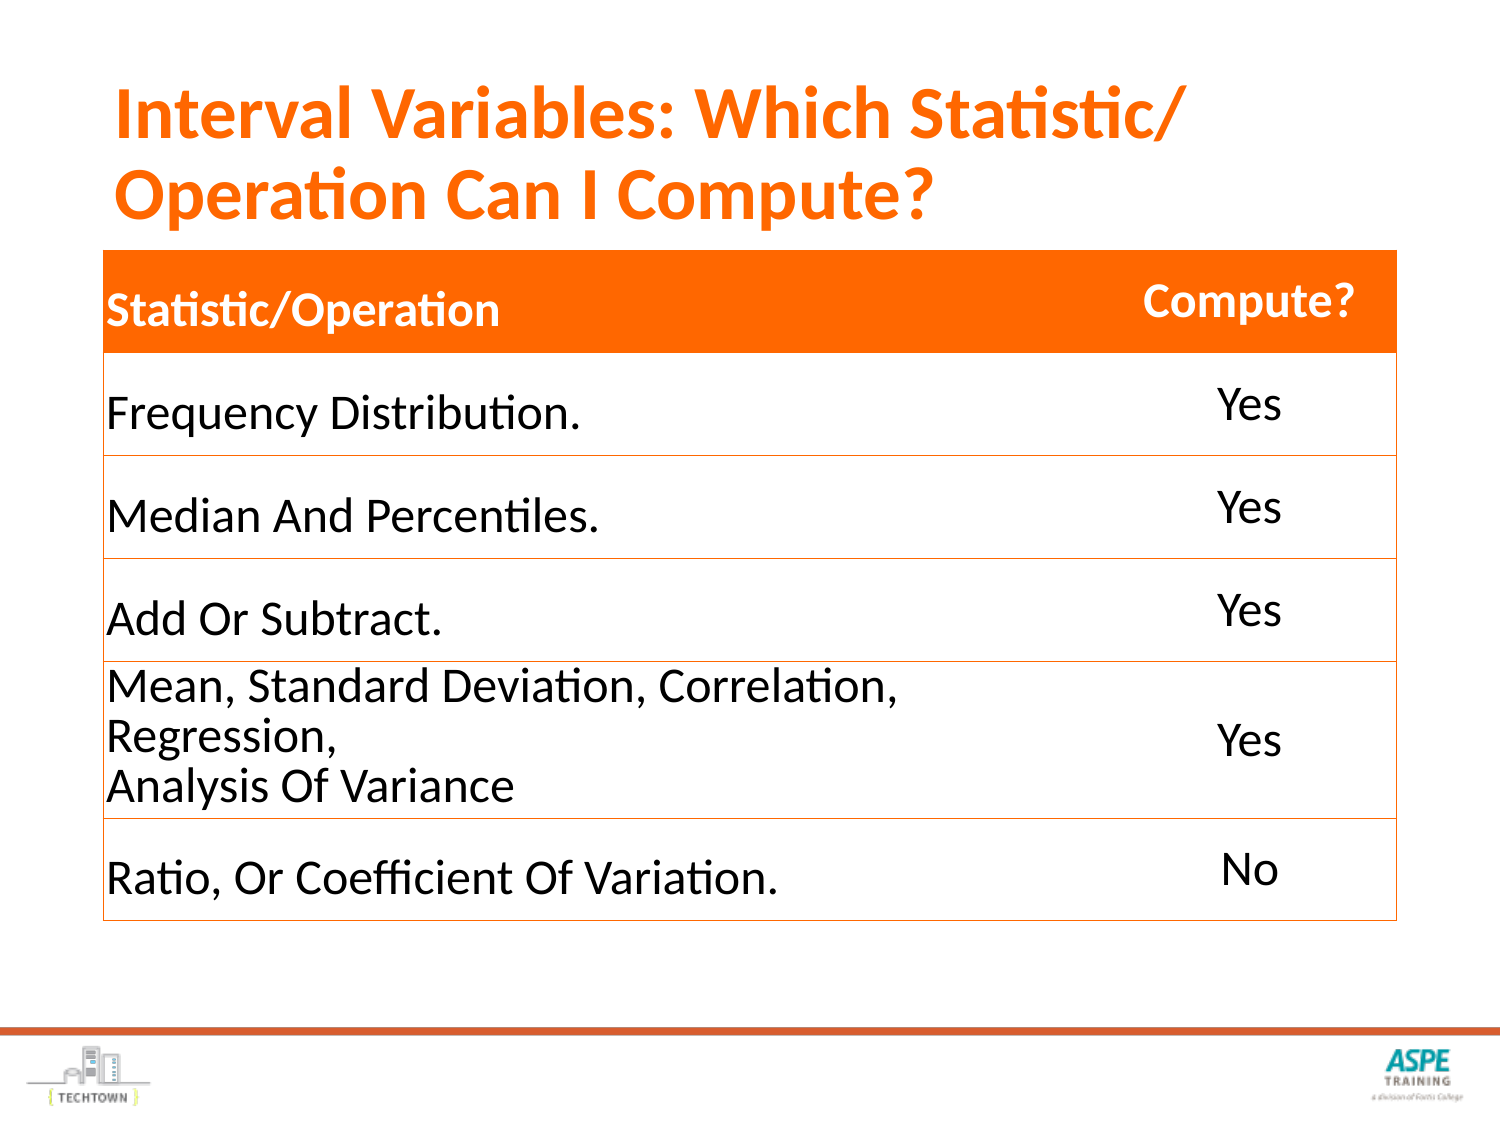

# Interval Variables: Which Statistic/ Operation Can I Compute?
| Statistic/Operation | Compute? |
| --- | --- |
| Frequency Distribution. | Yes |
| Median And Percentiles. | Yes |
| Add Or Subtract. | Yes |
| Mean, Standard Deviation, Correlation, Regression, Analysis Of Variance | Yes |
| Ratio, Or Coefficient Of Variation. | No |